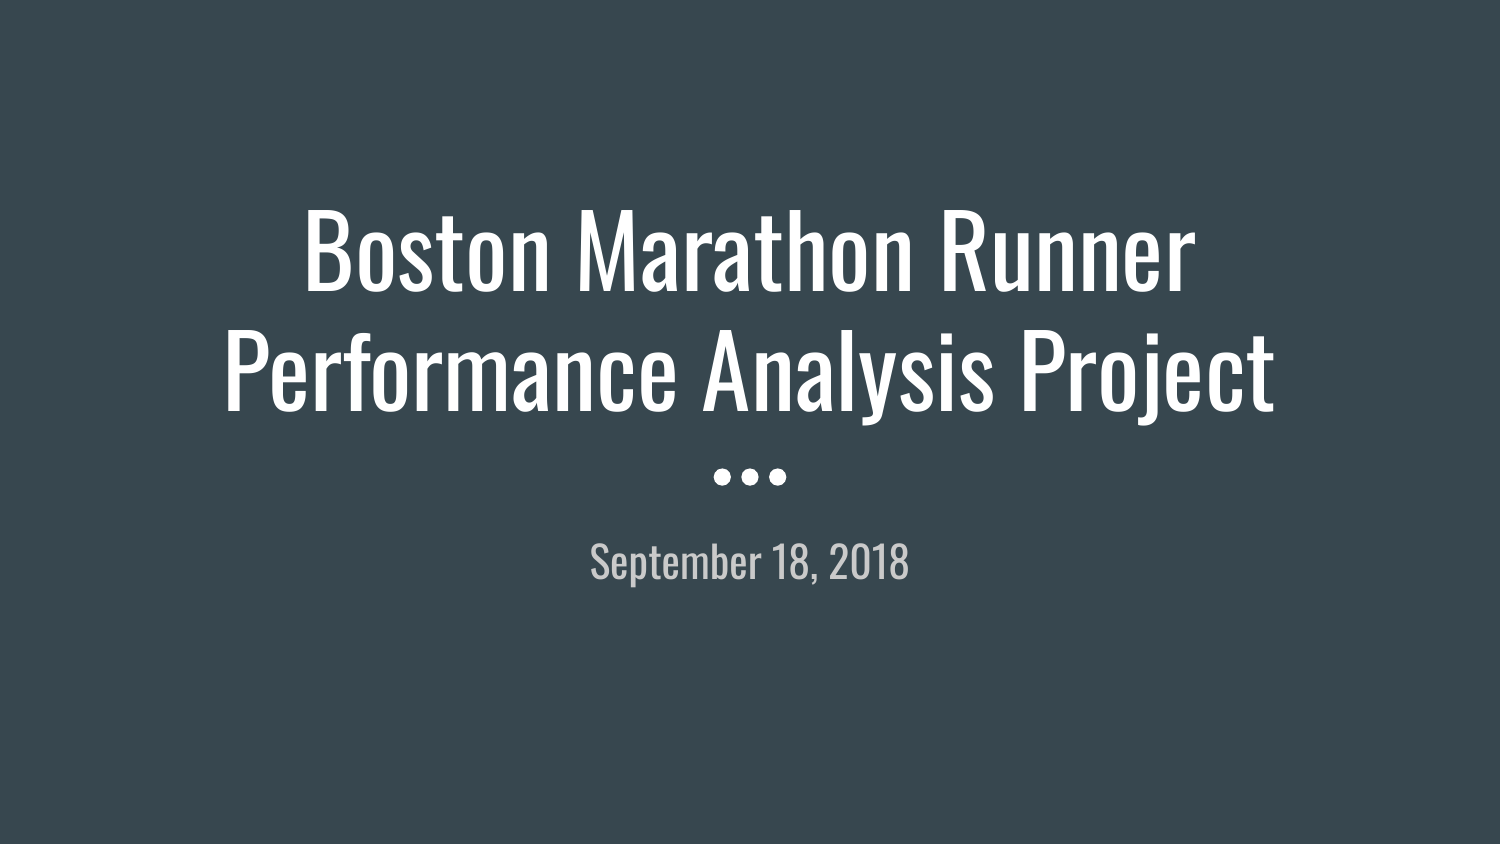

# Boston Marathon Runner Performance Analysis Project
September 18, 2018